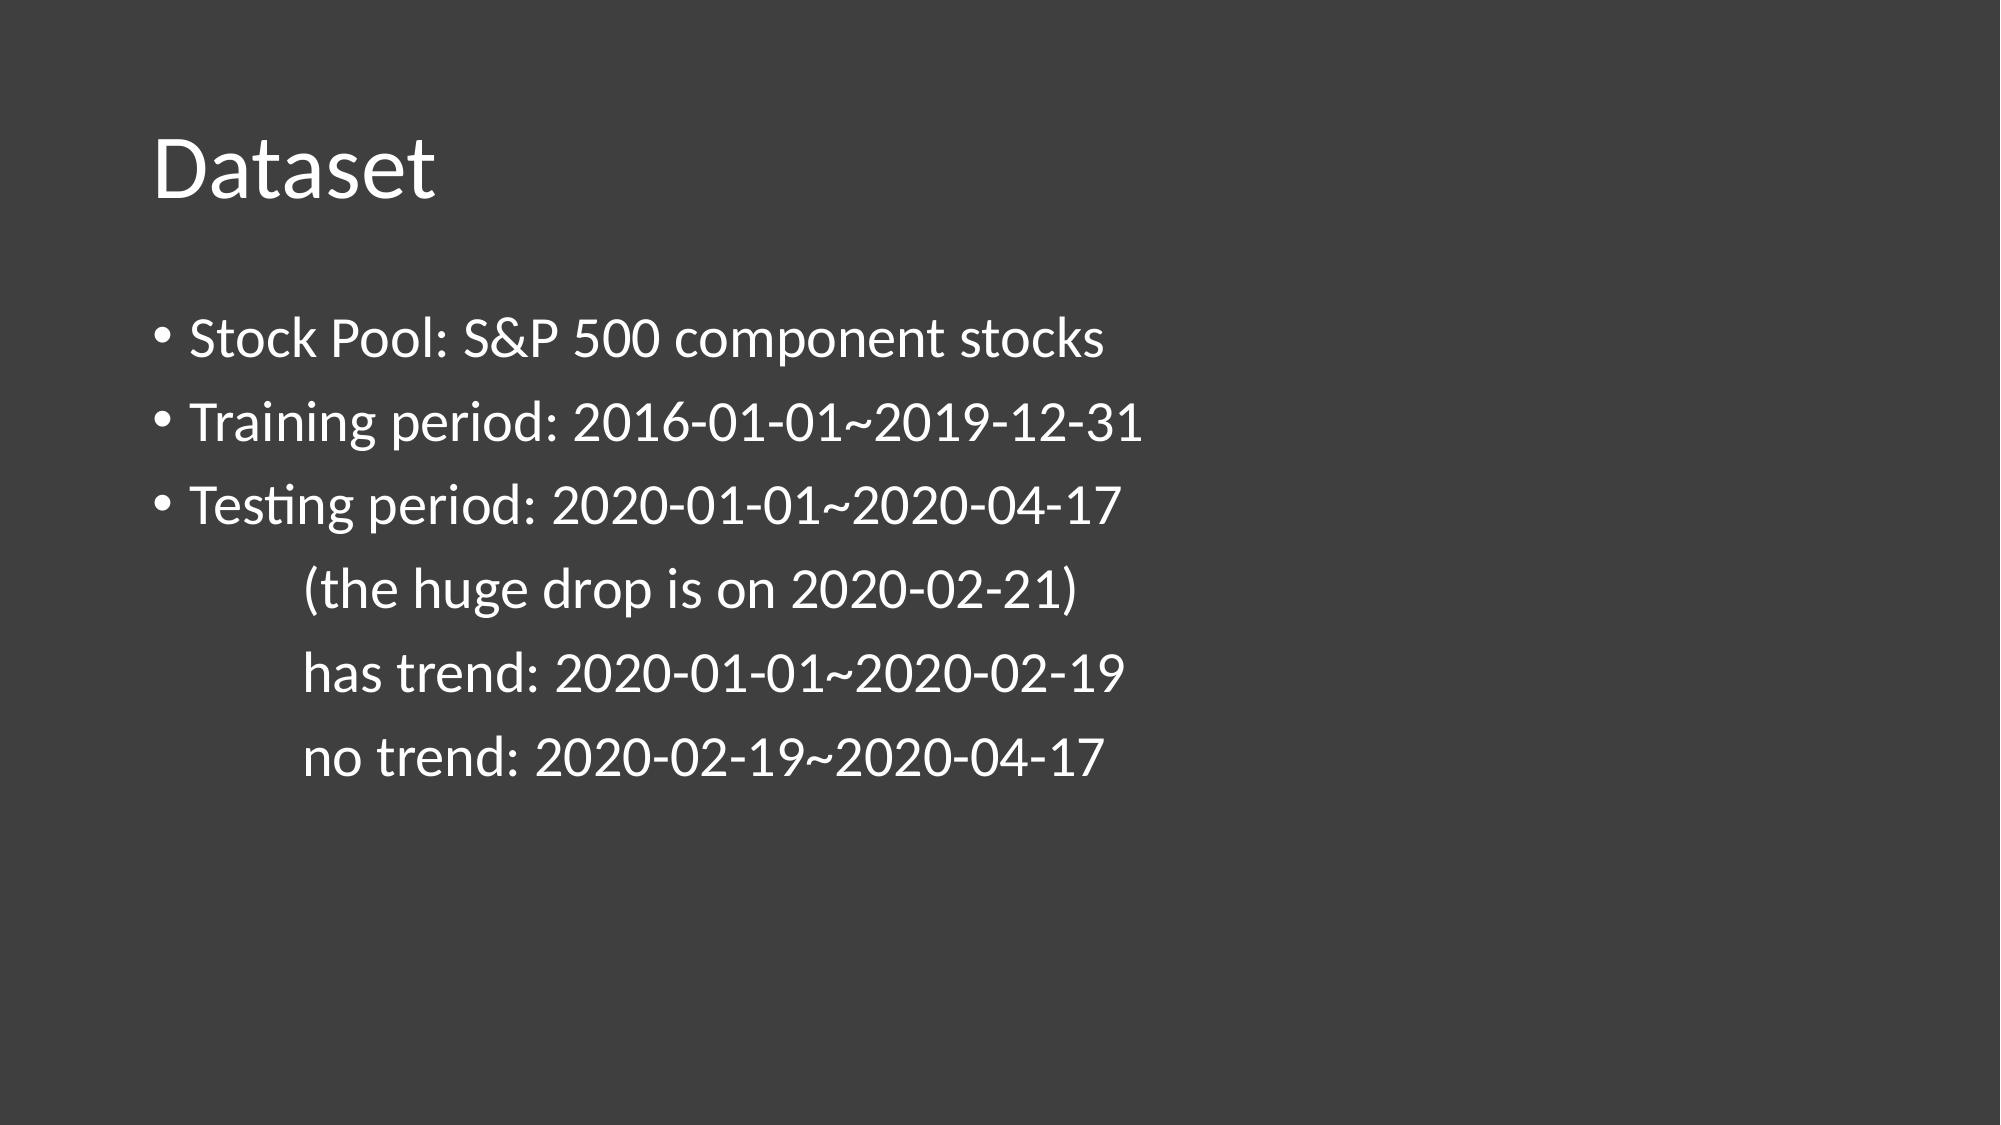

# Dataset
Stock Pool: S&P 500 component stocks
Training period: 2016-01-01~2019-12-31
Testing period: 2020-01-01~2020-04-17
	(the huge drop is on 2020-02-21)
	has trend: 2020-01-01~2020-02-19
	no trend: 2020-02-19~2020-04-17